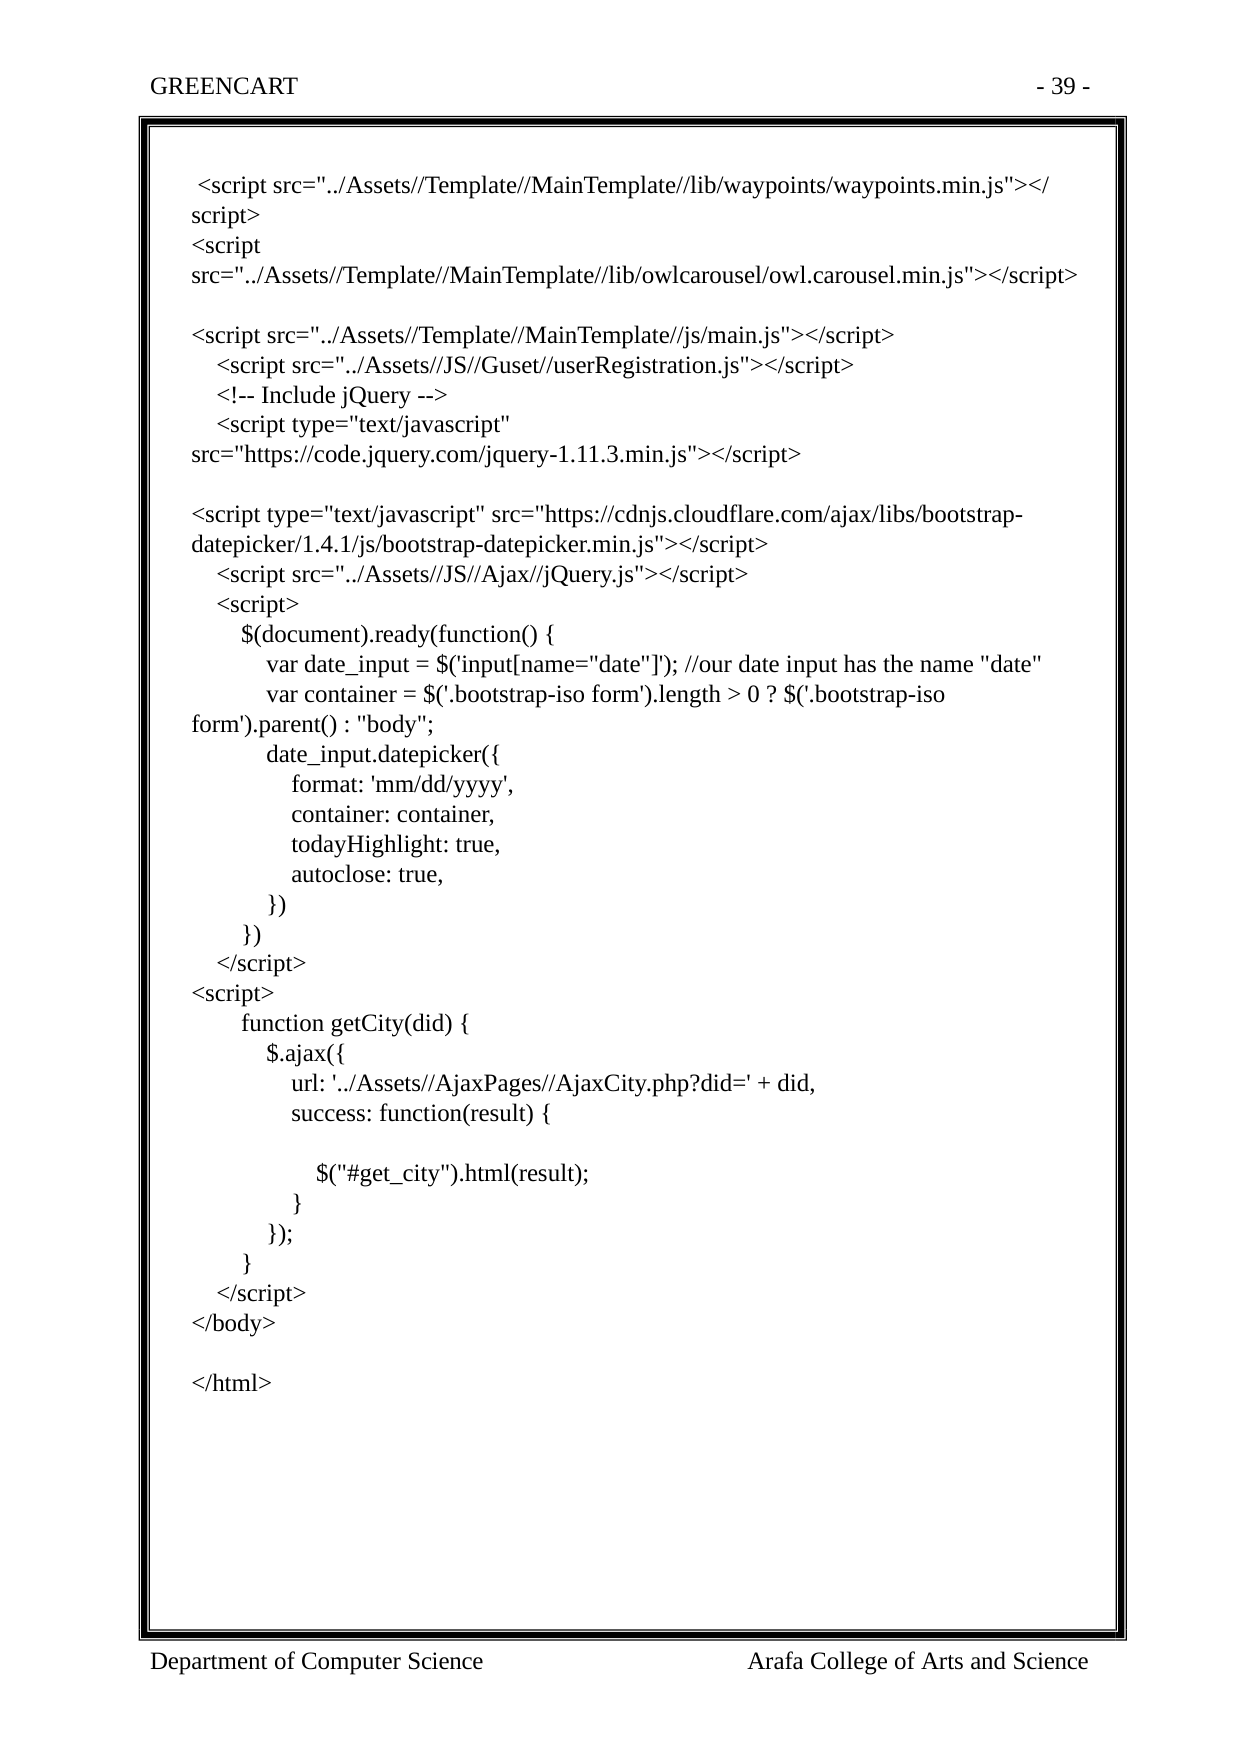

GREENCART
- 39 -

 <script src="../Assets//Template//MainTemplate//lib/waypoints/waypoints.min.js"></script>
<script src="../Assets//Template//MainTemplate//lib/owlcarousel/owl.carousel.min.js"></script>

<script src="../Assets//Template//MainTemplate//js/main.js"></script>
    <script src="../Assets//JS//Guset//userRegistration.js"></script>
    <!-- Include jQuery -->
    <script type="text/javascript" src="https://code.jquery.com/jquery-1.11.3.min.js"></script>

<script type="text/javascript" src="https://cdnjs.cloudflare.com/ajax/libs/bootstrap-datepicker/1.4.1/js/bootstrap-datepicker.min.js"></script>
    <script src="../Assets//JS//Ajax//jQuery.js"></script>
    <script>
        $(document).ready(function() {
            var date_input = $('input[name="date"]'); //our date input has the name "date"
            var container = $('.bootstrap-iso form').length > 0 ? $('.bootstrap-iso form').parent() : "body";
            date_input.datepicker({
                format: 'mm/dd/yyyy',
                container: container,
                todayHighlight: true,
                autoclose: true,
            })
        })
    </script>
<script>
        function getCity(did) {
            $.ajax({
                url: '../Assets//AjaxPages//AjaxCity.php?did=' + did,
                success: function(result) {

                    $("#get_city").html(result);
                }
            });
        }
    </script>
</body>

</html>
Department of Computer Science
Arafa College of Arts and Science